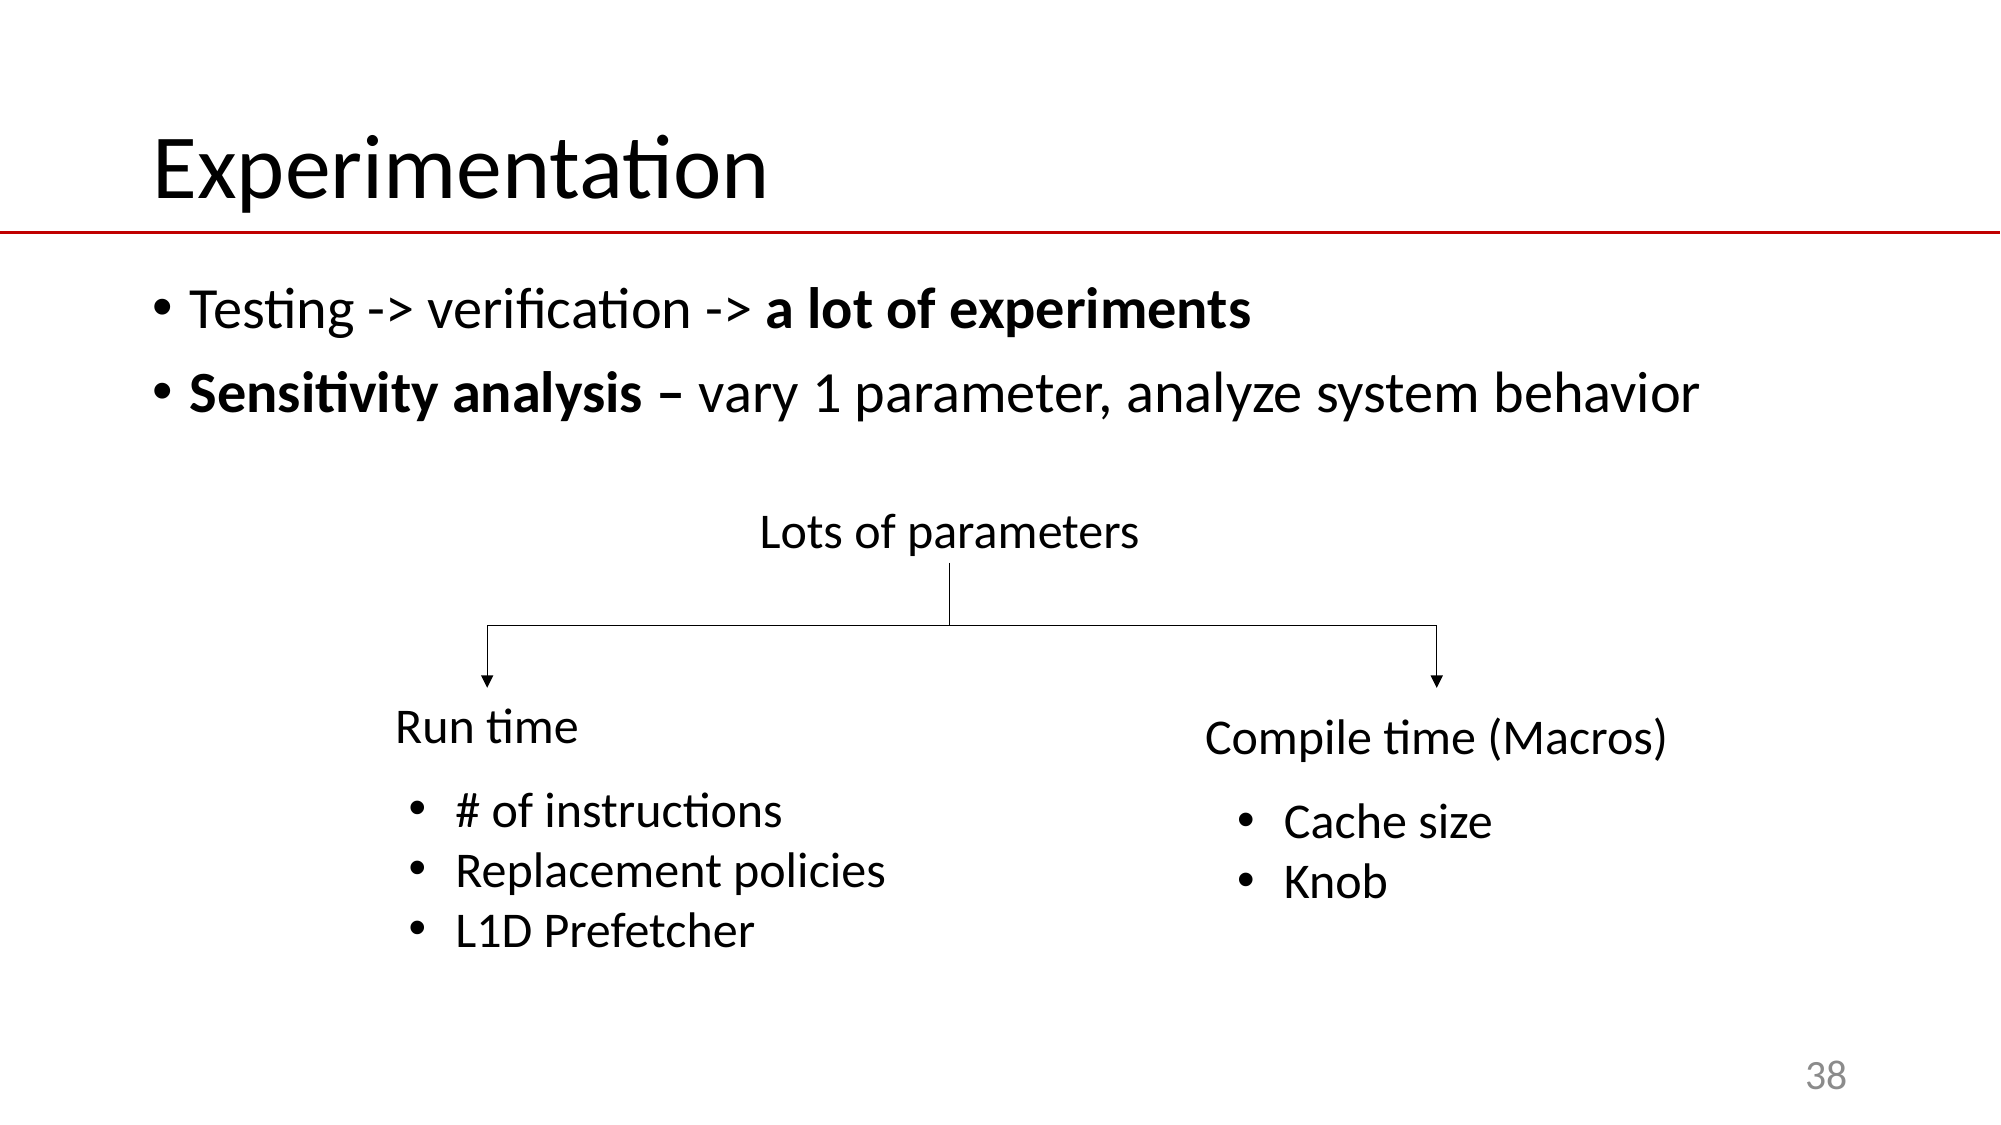

# Experimentation
Testing -> verification -> a lot of experiments
Sensitivity analysis – vary 1 parameter, analyze system behavior

Lots of parameters
Run time
Compile time (Macros)
# of instructions
Replacement policies
L1D Prefetcher
Cache size
Knob
38